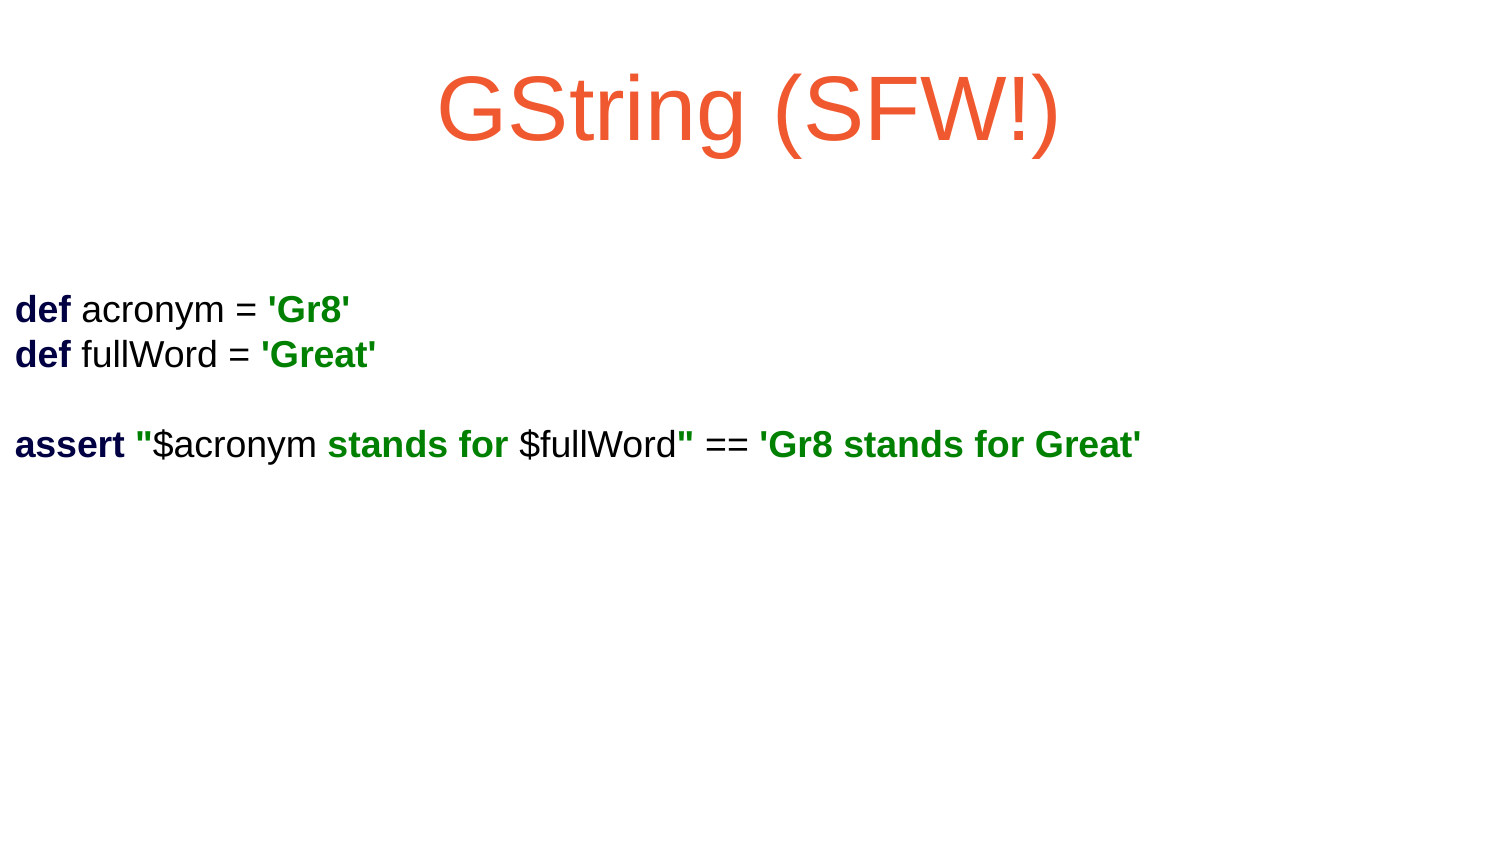

# GString (SFW!)
def acronym = 'Gr8'
def fullWord = 'Great'
assert "$acronym stands for $fullWord" == 'Gr8 stands for Great'